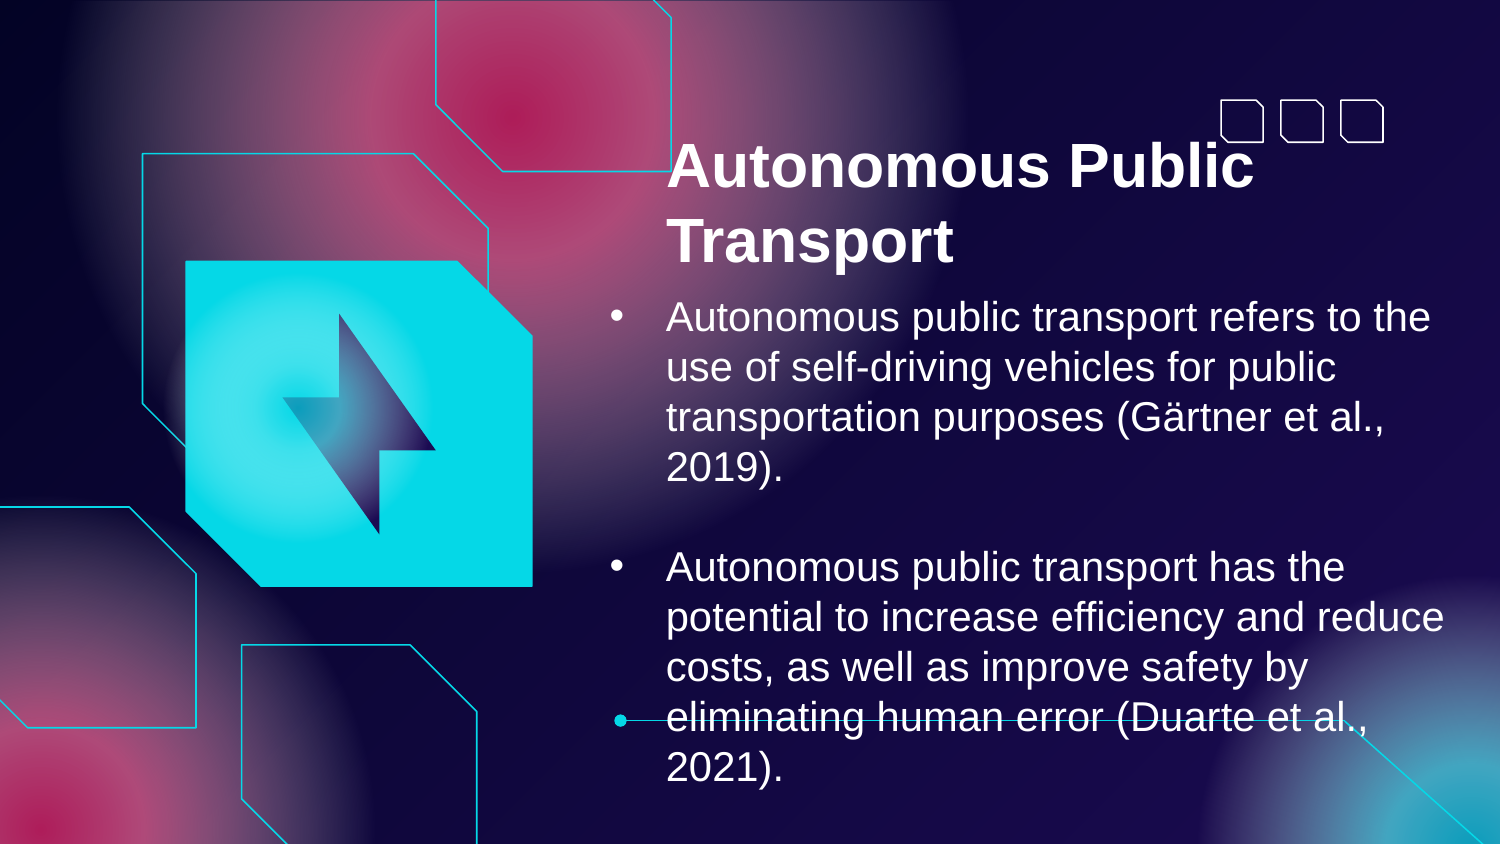

# Autonomous Public Transport

Autonomous public transport refers to the use of self-driving vehicles for public transportation purposes (Gärtner et al., 2019).

Autonomous public transport has the potential to increase efficiency and reduce costs, as well as improve safety by eliminating human error (Duarte et al., 2021).